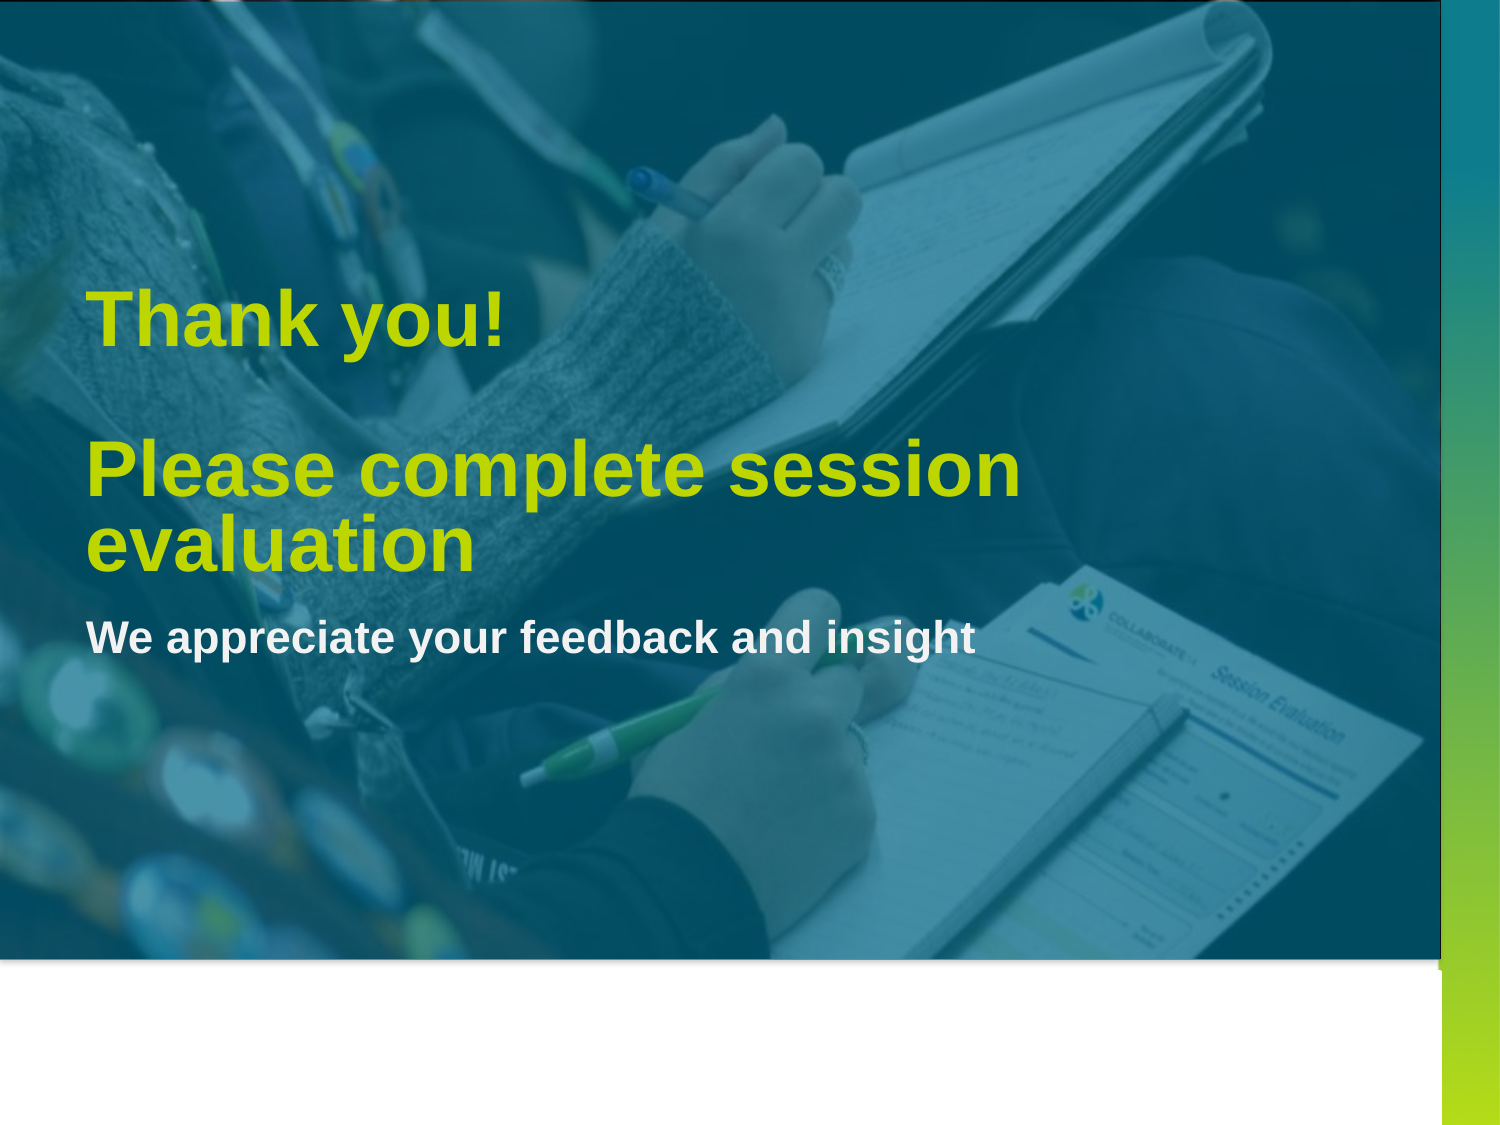

# Thank you! Please complete session evaluation We appreciate your feedback and insight